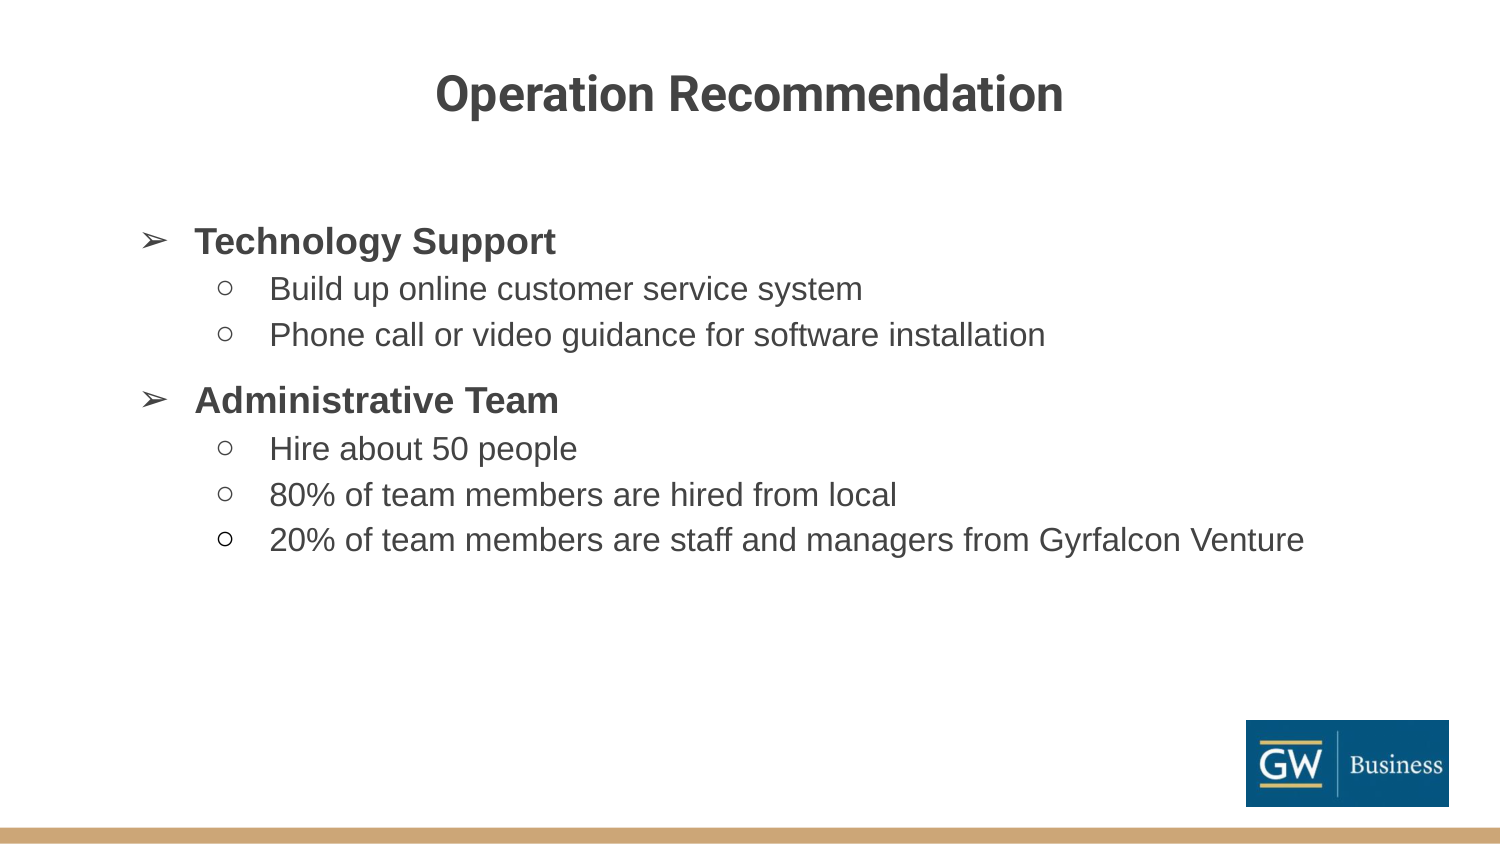

# Operation Recommendation
Technology Support
Build up online customer service system
Phone call or video guidance for software installation
Administrative Team
Hire about 50 people
80% of team members are hired from local
20% of team members are staff and managers from Gyrfalcon Venture